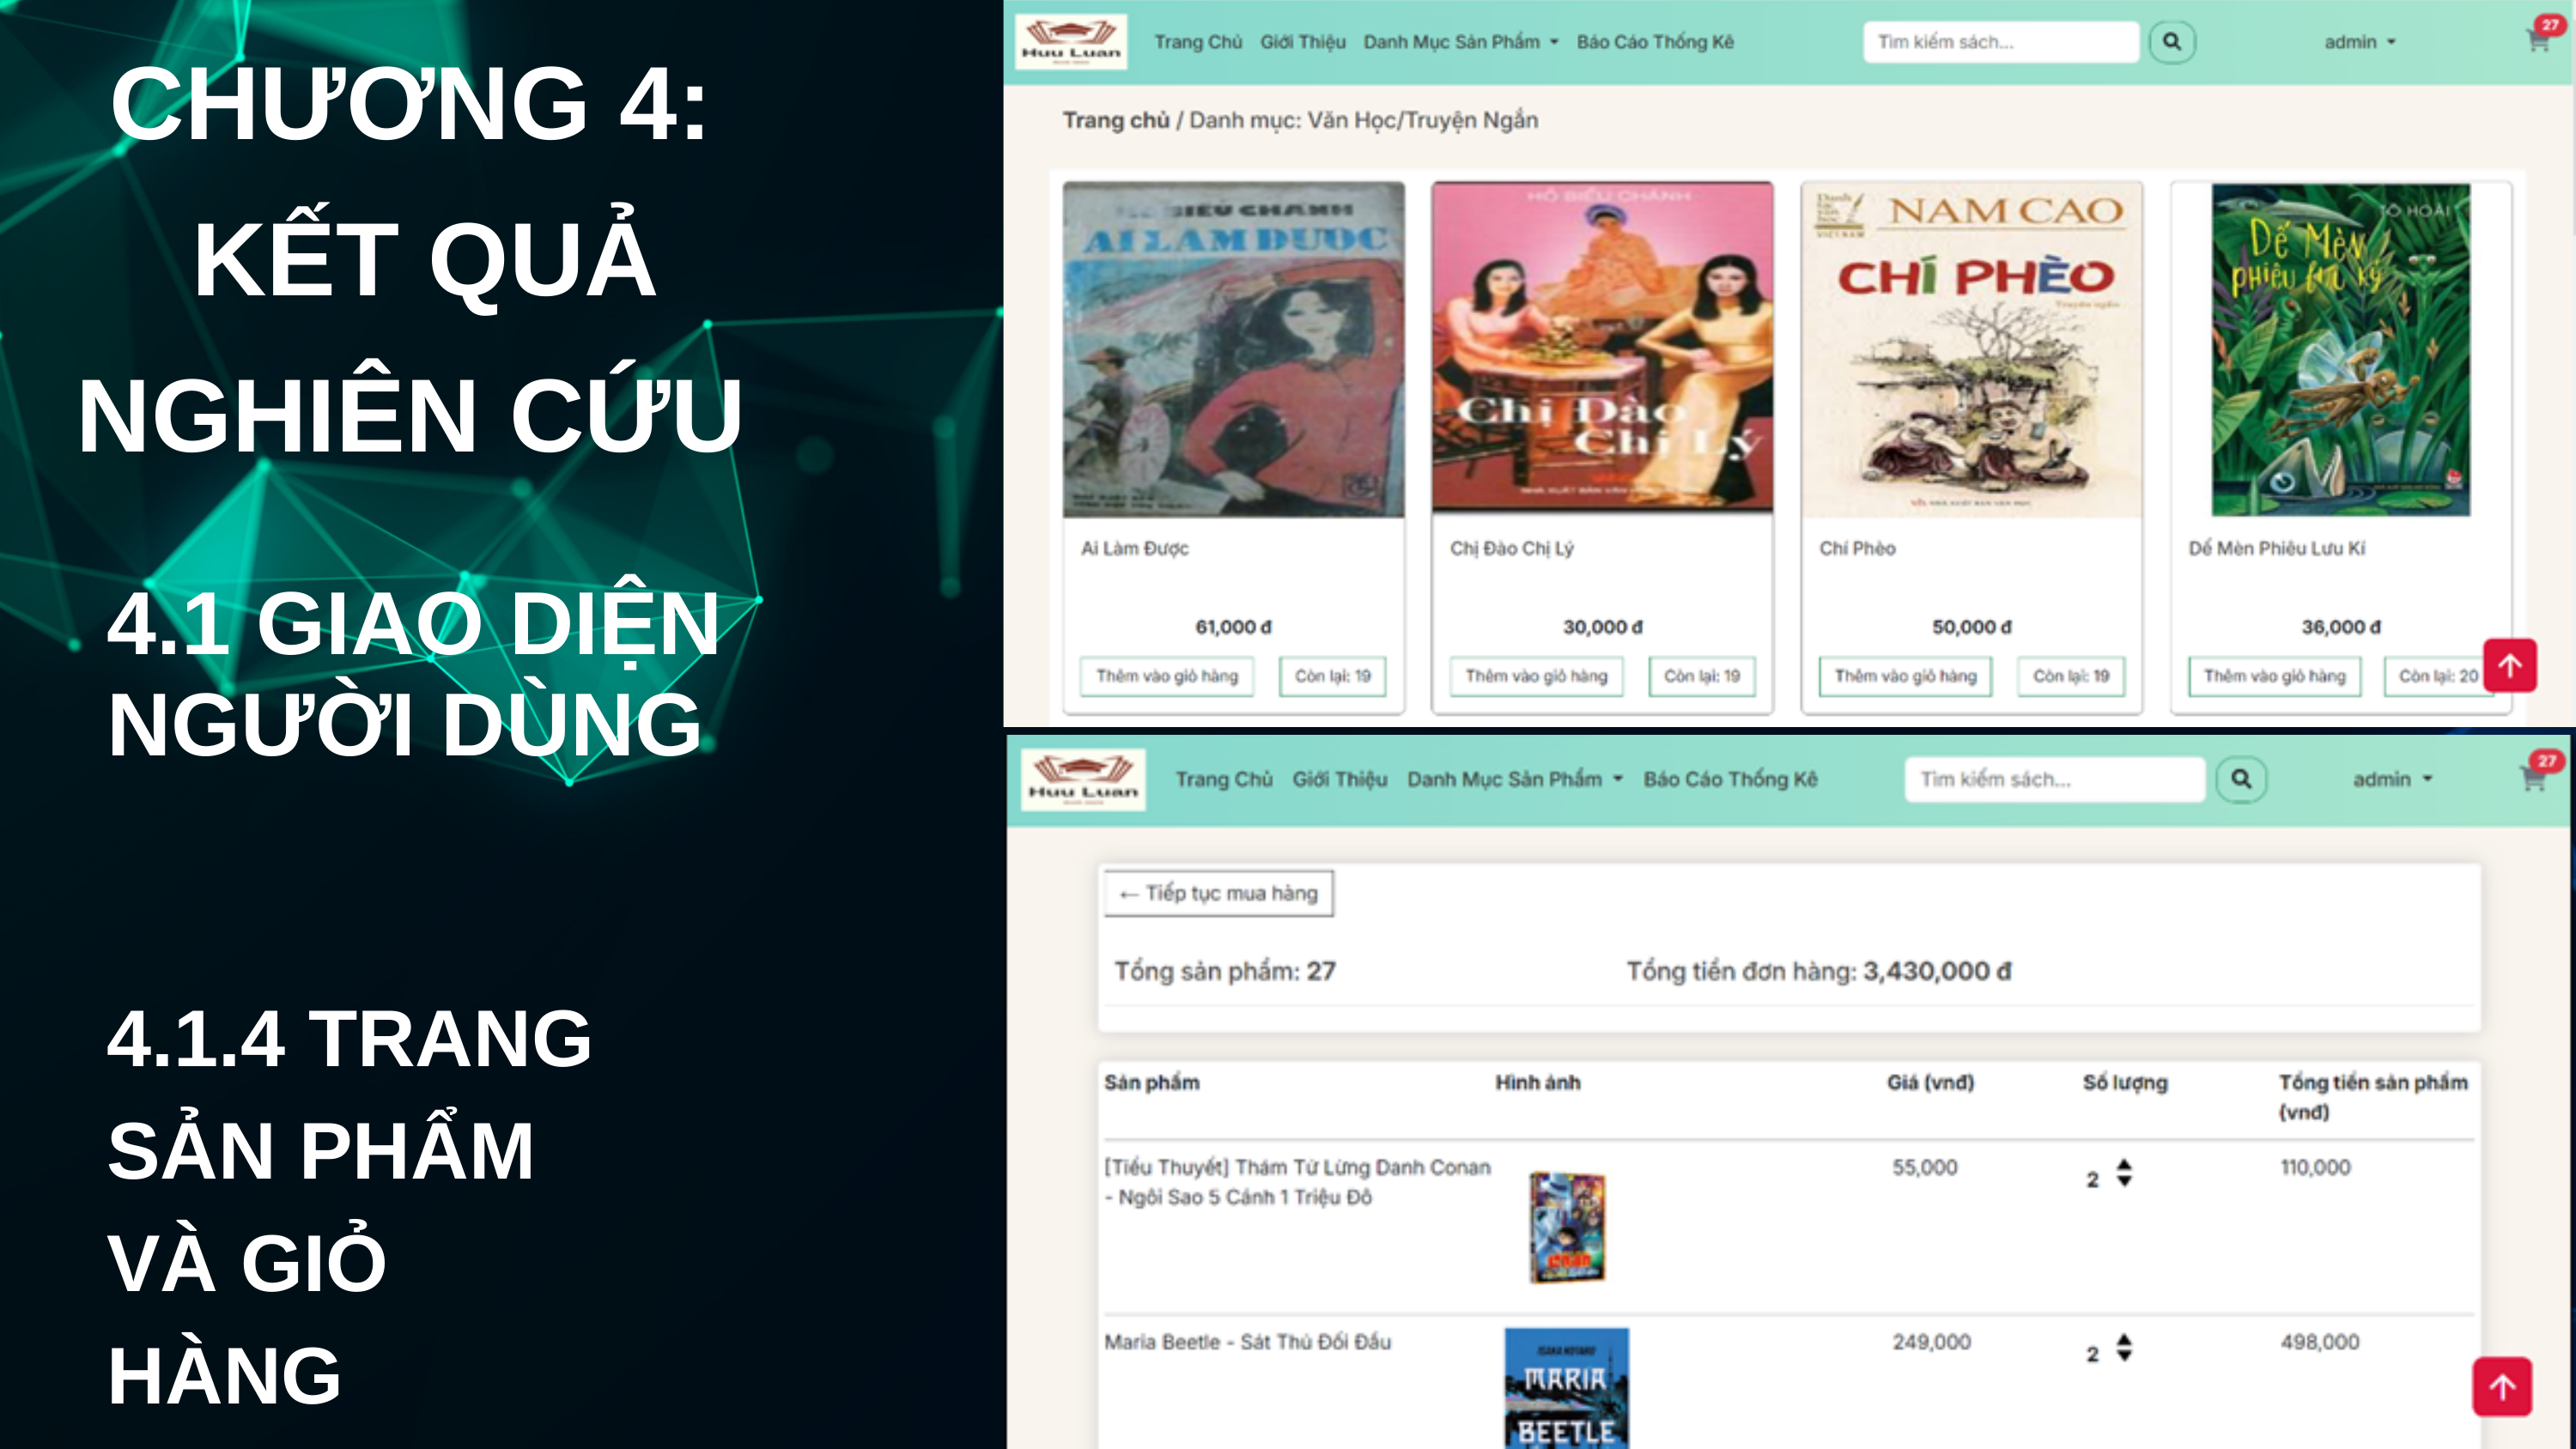

CHƯƠNG 4:  KẾT QUẢ NGHIÊN CỨU
4.1 GIAO DIỆN NGƯỜI DÙNG

4.1.4 TRANG SẢN PHẨM VÀ GIỎ HÀNG